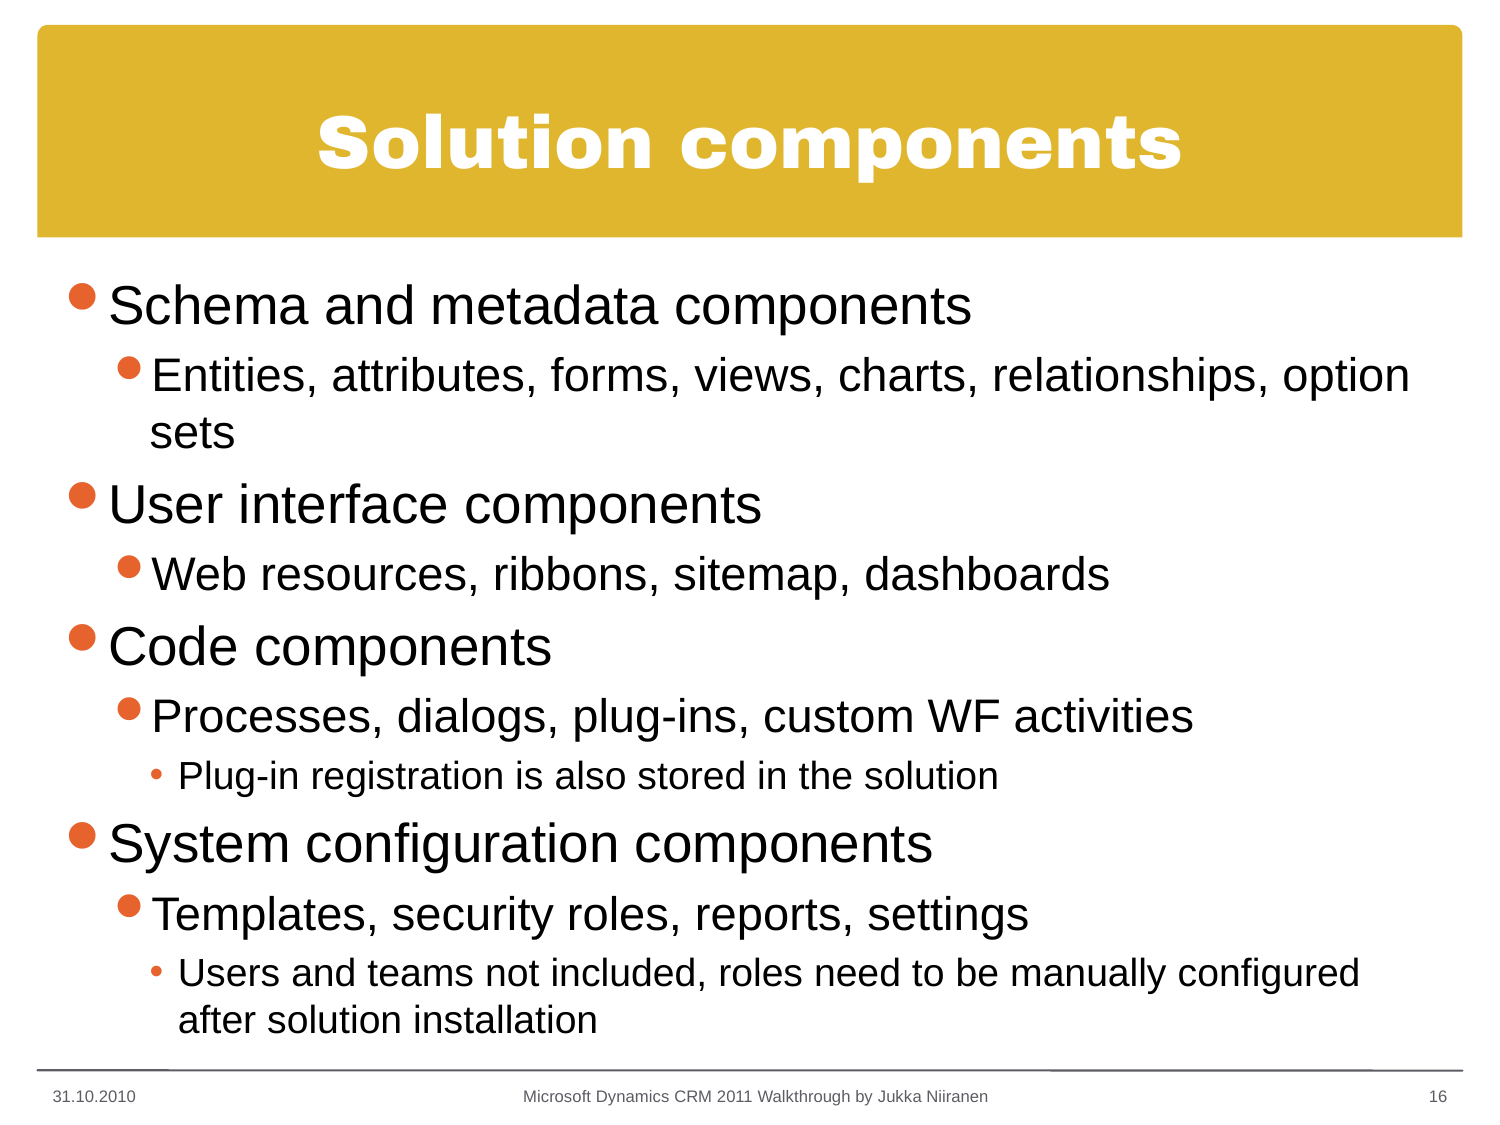

# Solution components
Schema and metadata components
Entities, attributes, forms, views, charts, relationships, option sets
User interface components
Web resources, ribbons, sitemap, dashboards
Code components
Processes, dialogs, plug-ins, custom WF activities
Plug-in registration is also stored in the solution
System configuration components
Templates, security roles, reports, settings
Users and teams not included, roles need to be manually configured after solution installation
31.10.2010
Microsoft Dynamics CRM 2011 Walkthrough by Jukka Niiranen
16